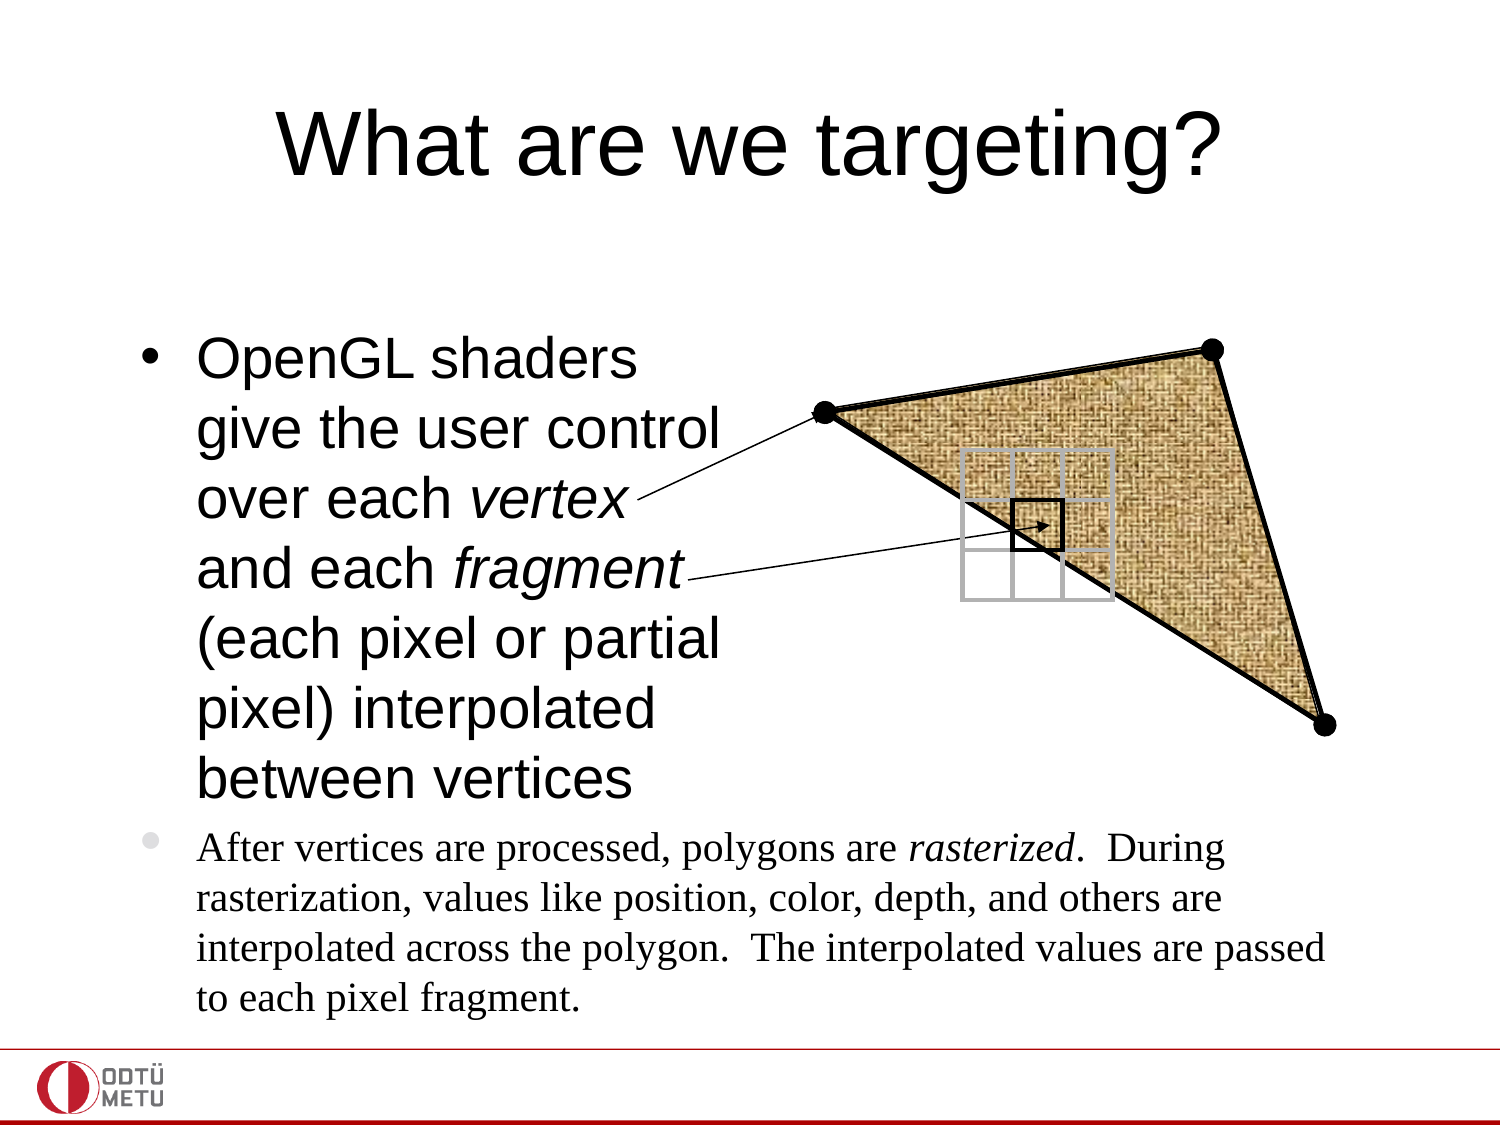

# What are we targeting?
OpenGL shaders give the user control over each vertex and each fragment (each pixel or partial pixel) interpolated between vertices

After vertices are processed, polygons are rasterized.  During rasterization, values like position, color, depth, and others are interpolated across the polygon.  The interpolated values are passed to each pixel fragment.